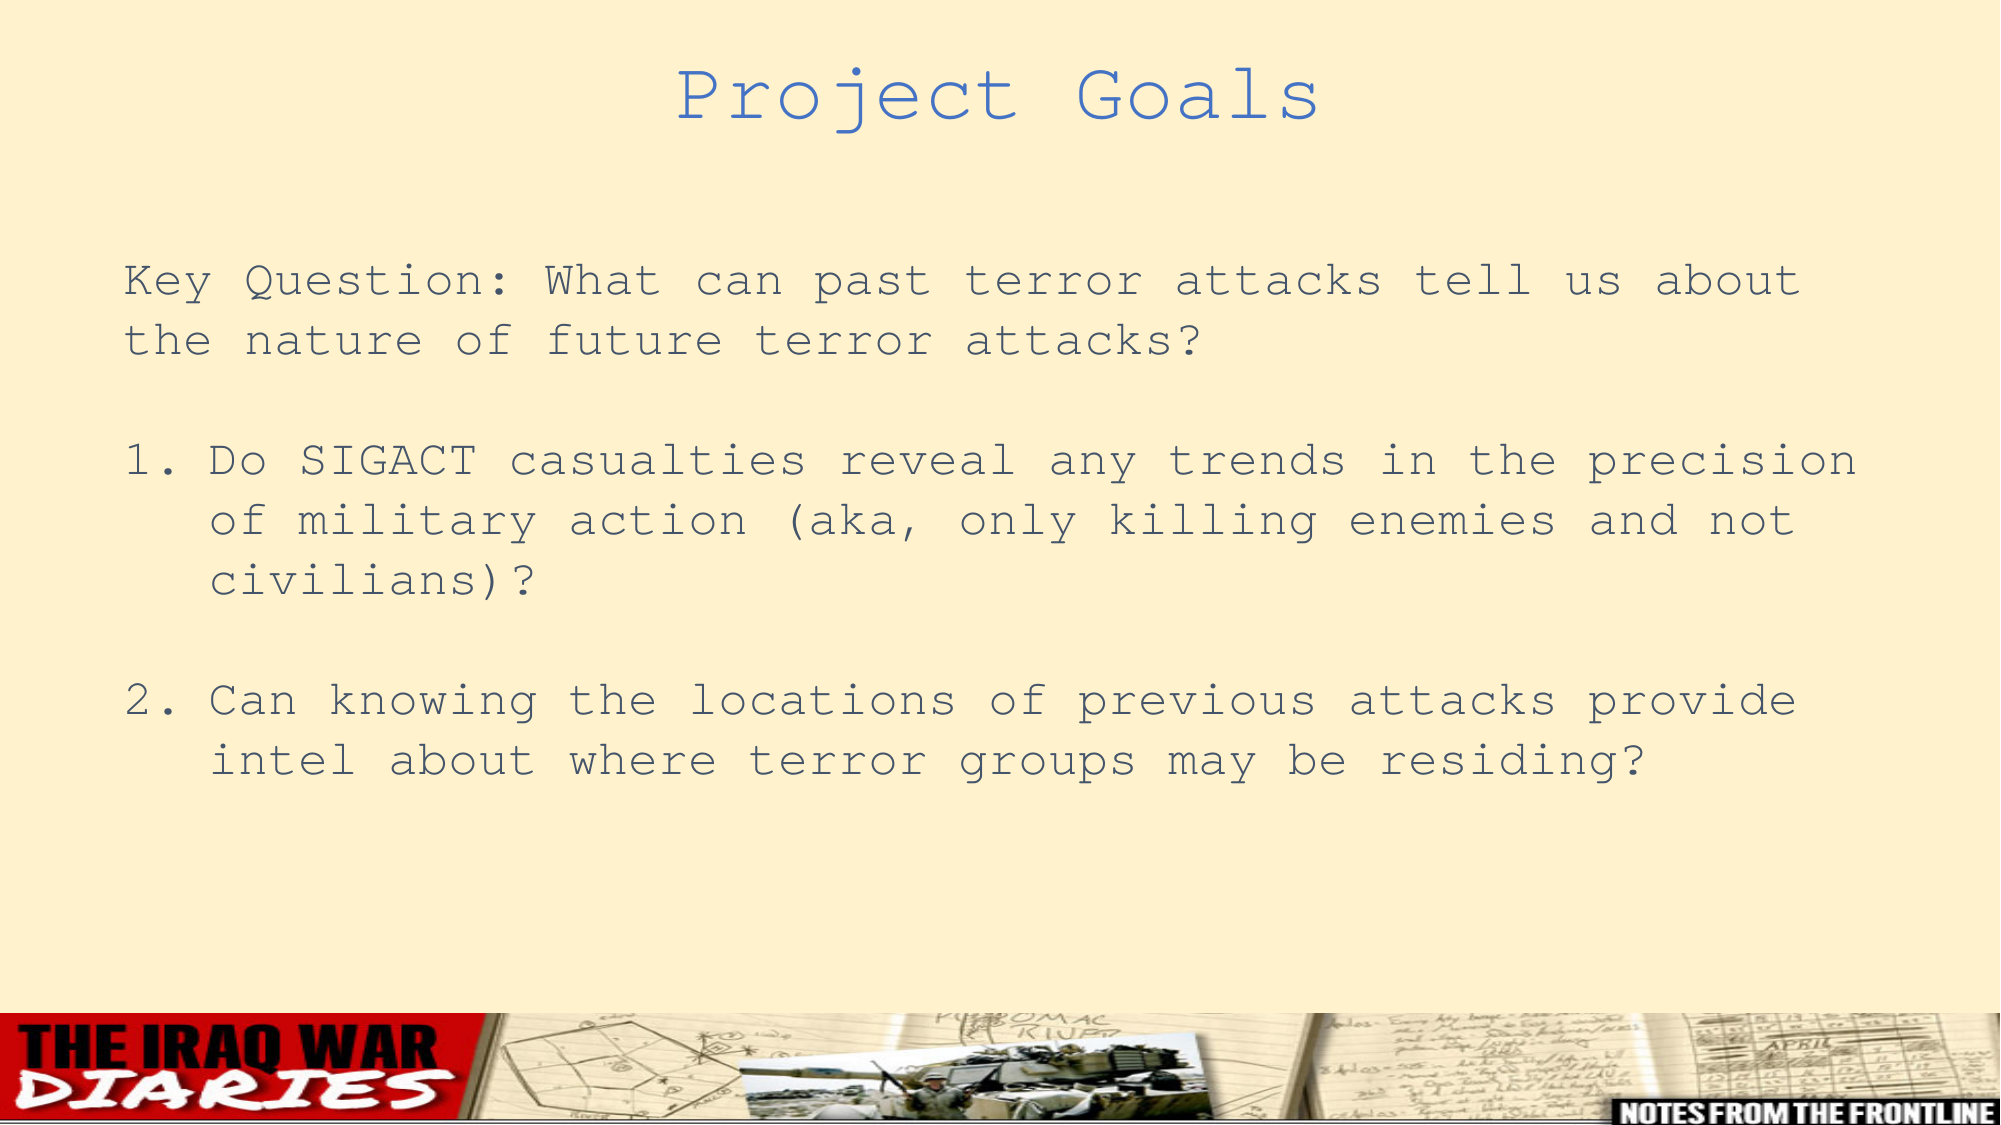

Project Goals
Key Question: What can past terror attacks tell us about the nature of future terror attacks?

Do SIGACT casualties reveal any trends in the precision of military action (aka, only killing enemies and not civilians)?

Can knowing the locations of previous attacks provide intel about where terror groups may be residing?